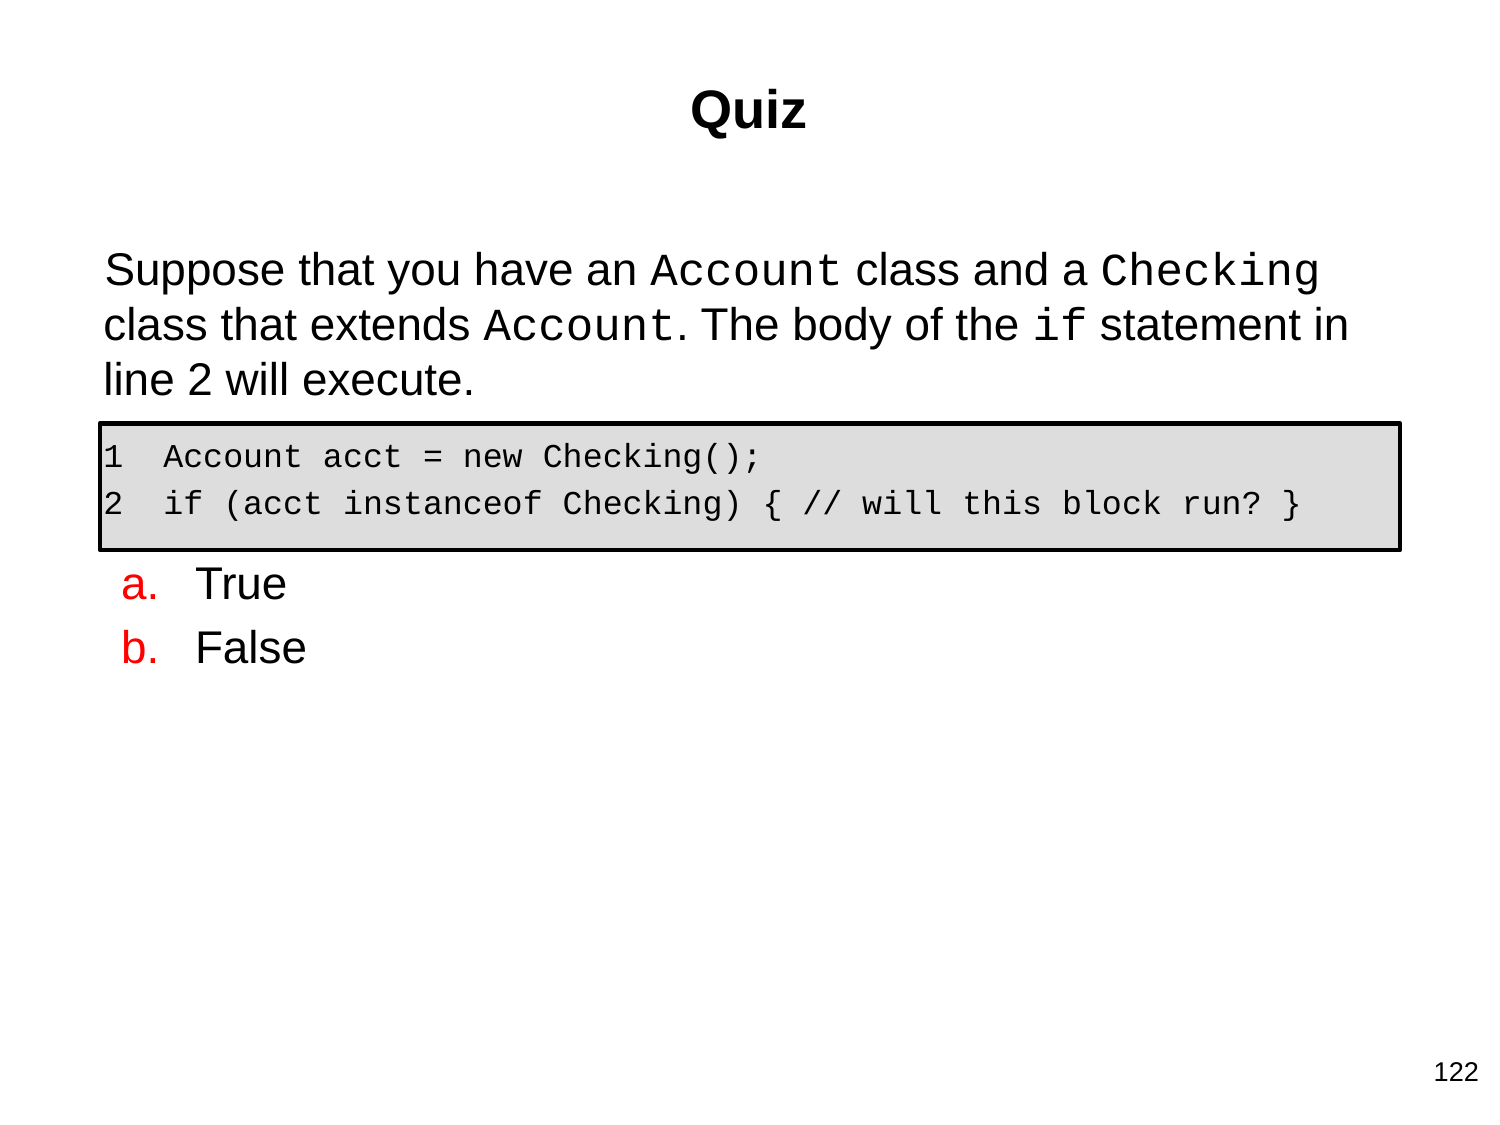

# Quiz
Suppose that you have an Account class and a Checking class that extends Account. The body of the if statement in line 2 will execute.

  Account acct = new Checking();
  if (acct instanceof Checking) { // will this block run? }

True
False

122